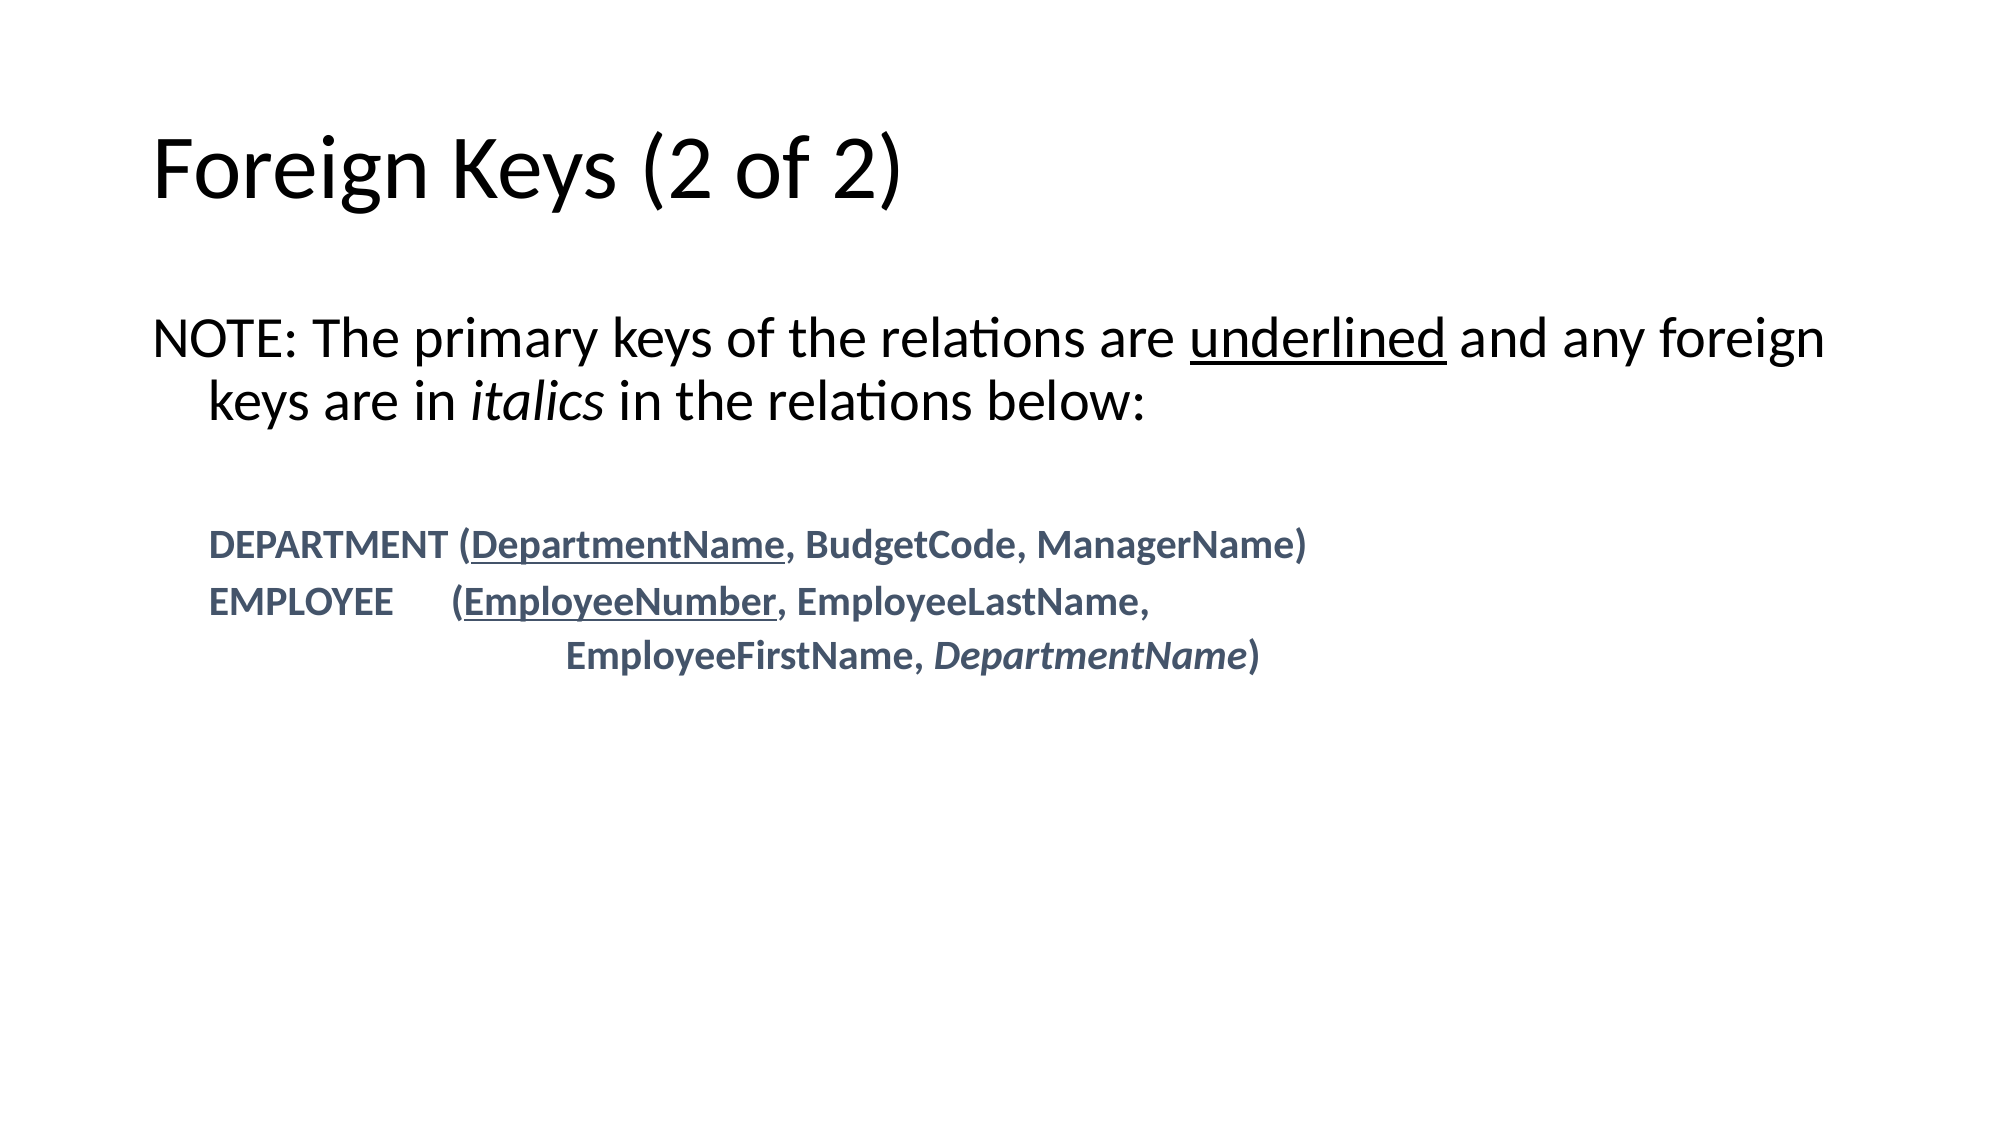

# Foreign Keys (2 of 2)
NOTE: The primary keys of the relations are underlined and any foreign keys are in italics in the relations below:

	DEPARTMENT (DepartmentName, BudgetCode, ManagerName)
	EMPLOYEE      (EmployeeNumber, EmployeeLastName,
			      EmployeeFirstName, DepartmentName)